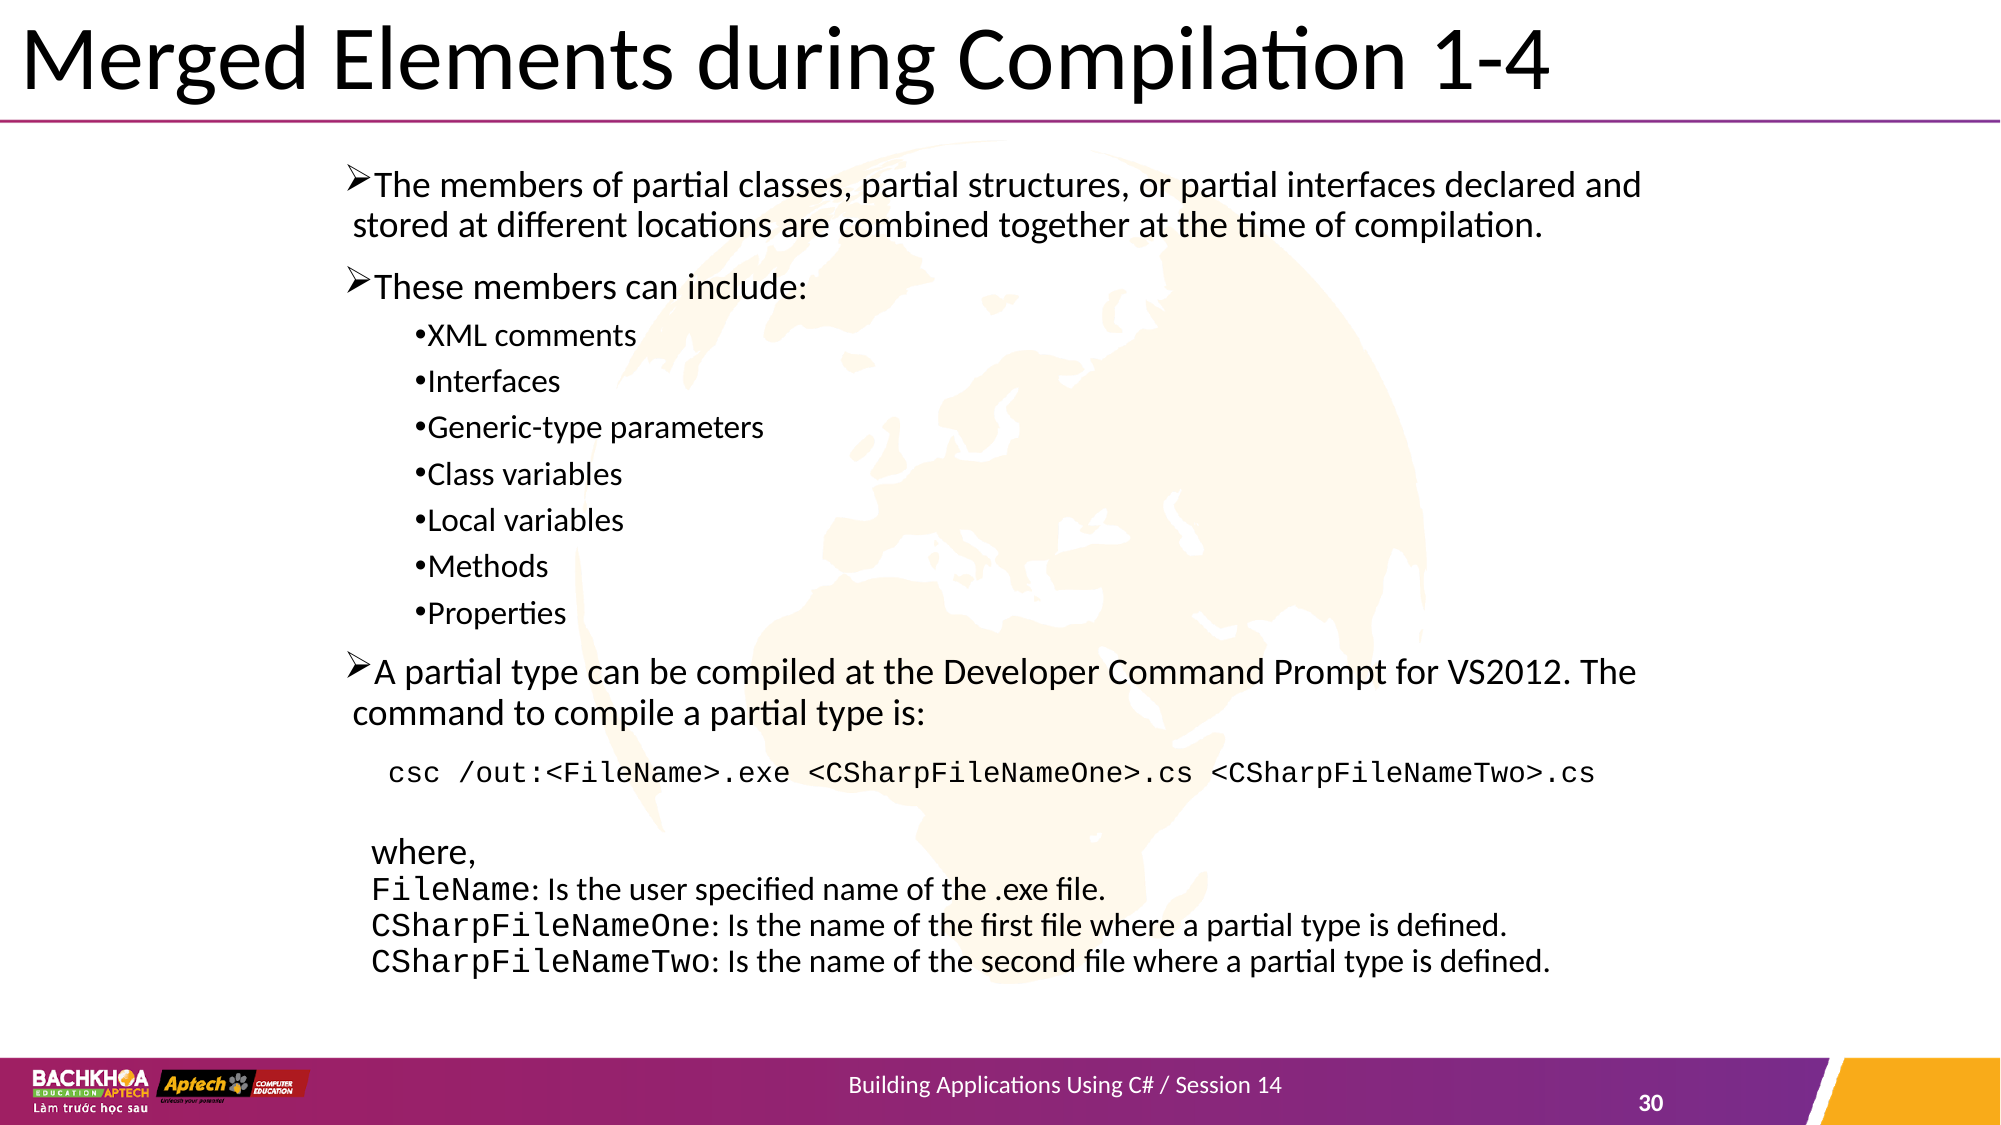

# Merged Elements during Compilation 1-4
The members of partial classes, partial structures, or partial interfaces declared and stored at different locations are combined together at the time of compilation.
These members can include:
XML comments
Interfaces
Generic-type parameters
Class variables
Local variables
Methods
Properties
A partial type can be compiled at the Developer Command Prompt for VS2012. The command to compile a partial type is:
 csc /out:<FileName>.exe <CSharpFileNameOne>.cs <CSharpFileNameTwo>.cs

where,
FileName: Is the user specified name of the .exe file.
CSharpFileNameOne: Is the name of the first file where a partial type is defined.
CSharpFileNameTwo: Is the name of the second file where a partial type is defined.
Building Applications Using C# / Session 14
30